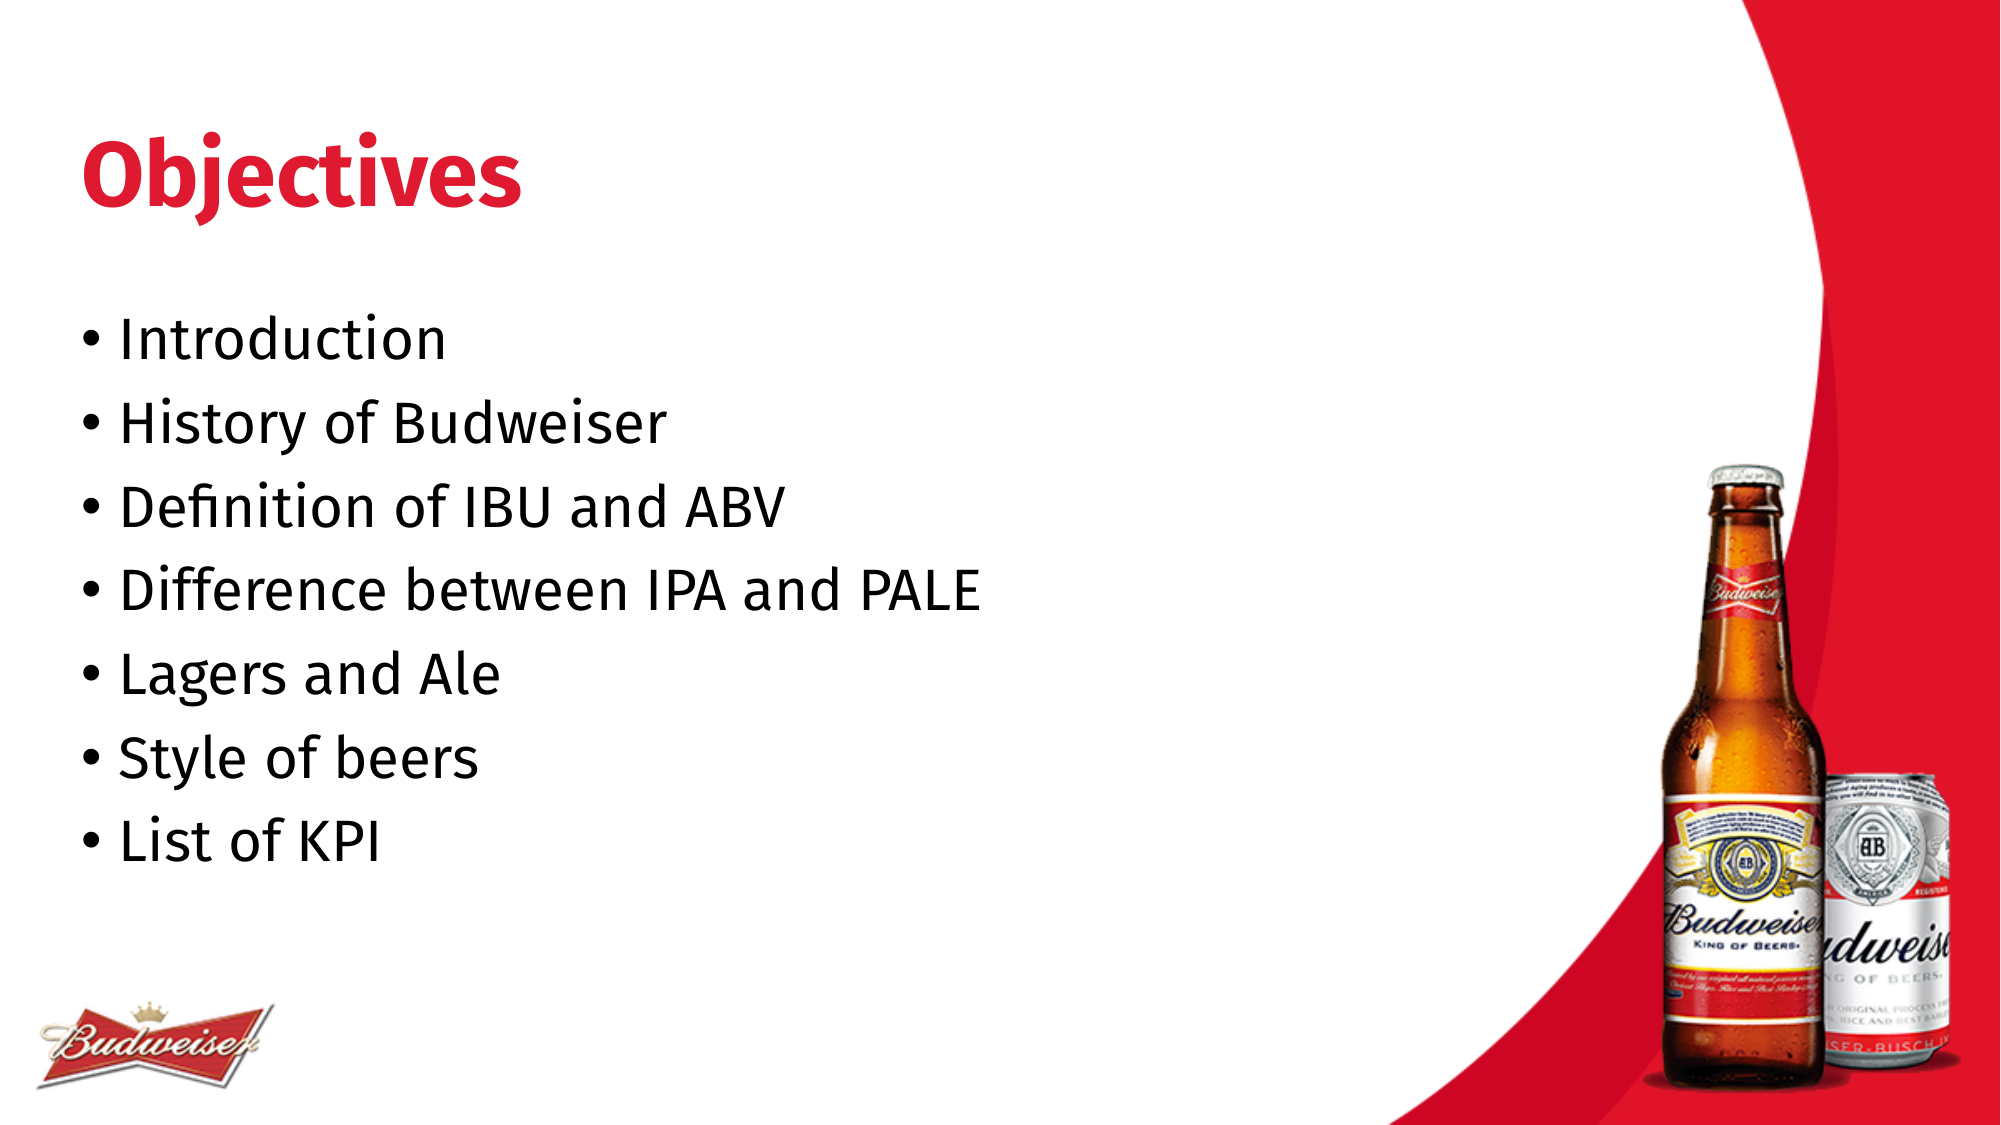

# Objectives
Introduction
History of Budweiser
Definition of IBU and ABV
Difference between IPA and PALE
Lagers and Ale
Style of beers
List of KPI